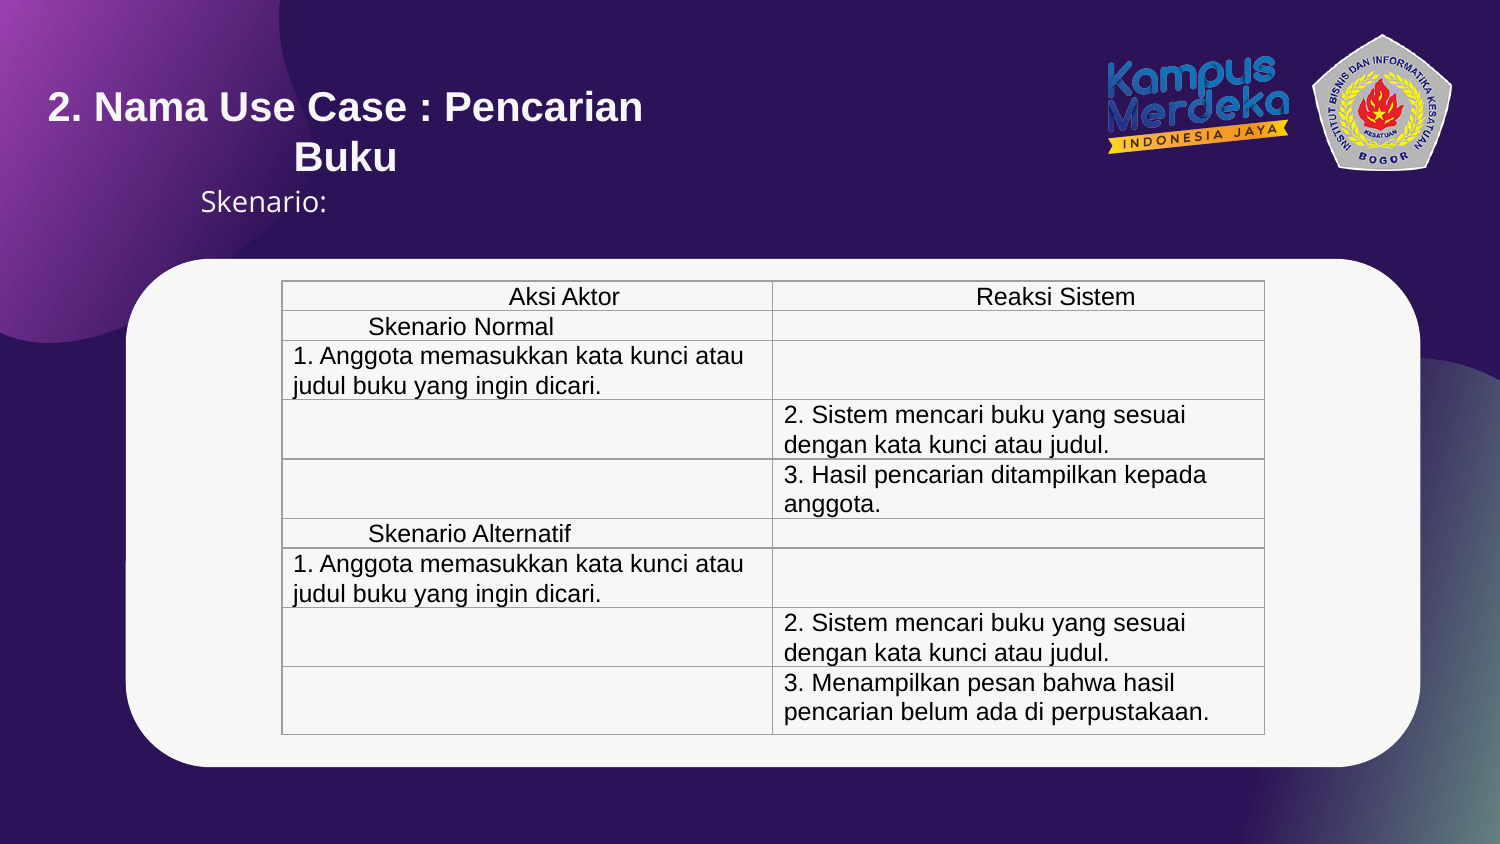

2. Nama Use Case : Pencarian Buku
Skenario:

| Aksi Aktor | Reaksi Sistem |
| --- | --- |
| Skenario Normal |  |
| 1. Anggota memasukkan kata kunci atau judul buku yang ingin dicari. |  |
|  | 2. Sistem mencari buku yang sesuai dengan kata kunci atau judul. |
|  | 3. Hasil pencarian ditampilkan kepada anggota. |
| Skenario Alternatif |  |
| 1. Anggota memasukkan kata kunci atau judul buku yang ingin dicari. |  |
|  | 2. Sistem mencari buku yang sesuai dengan kata kunci atau judul. |
|  | 3. Menampilkan pesan bahwa hasil pencarian belum ada di perpustakaan. |